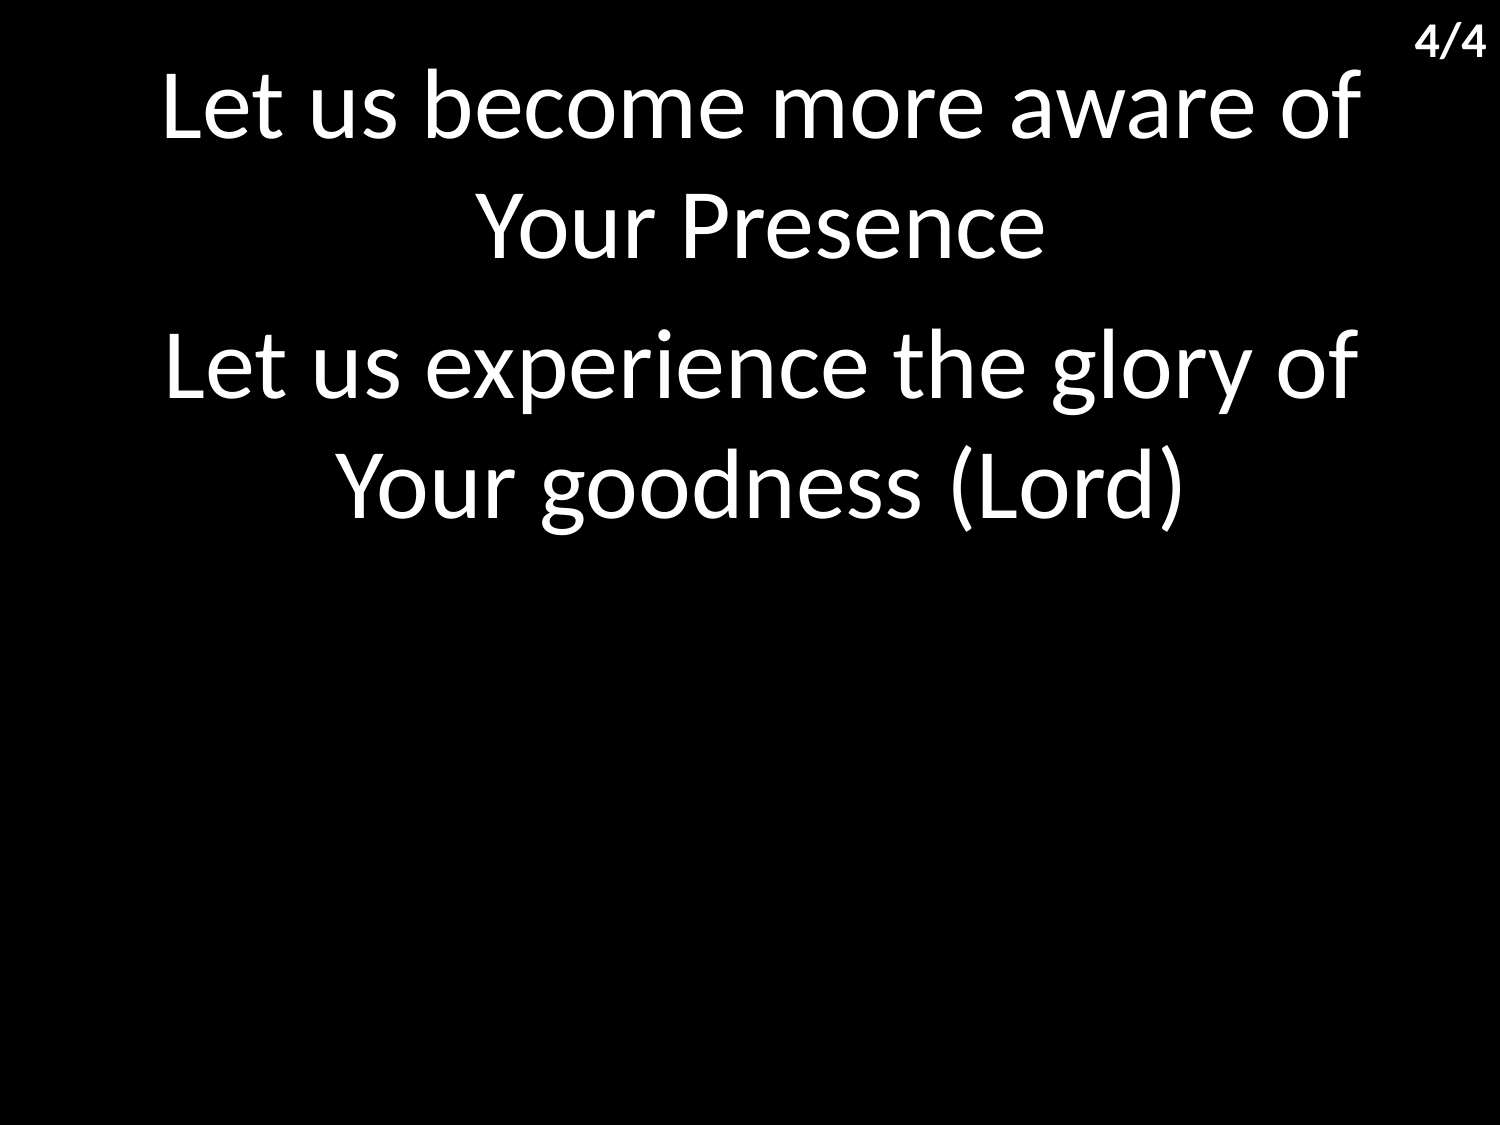

4/4
Let us become more aware of Your Presence
Let us experience the glory of Your goodness (Lord)